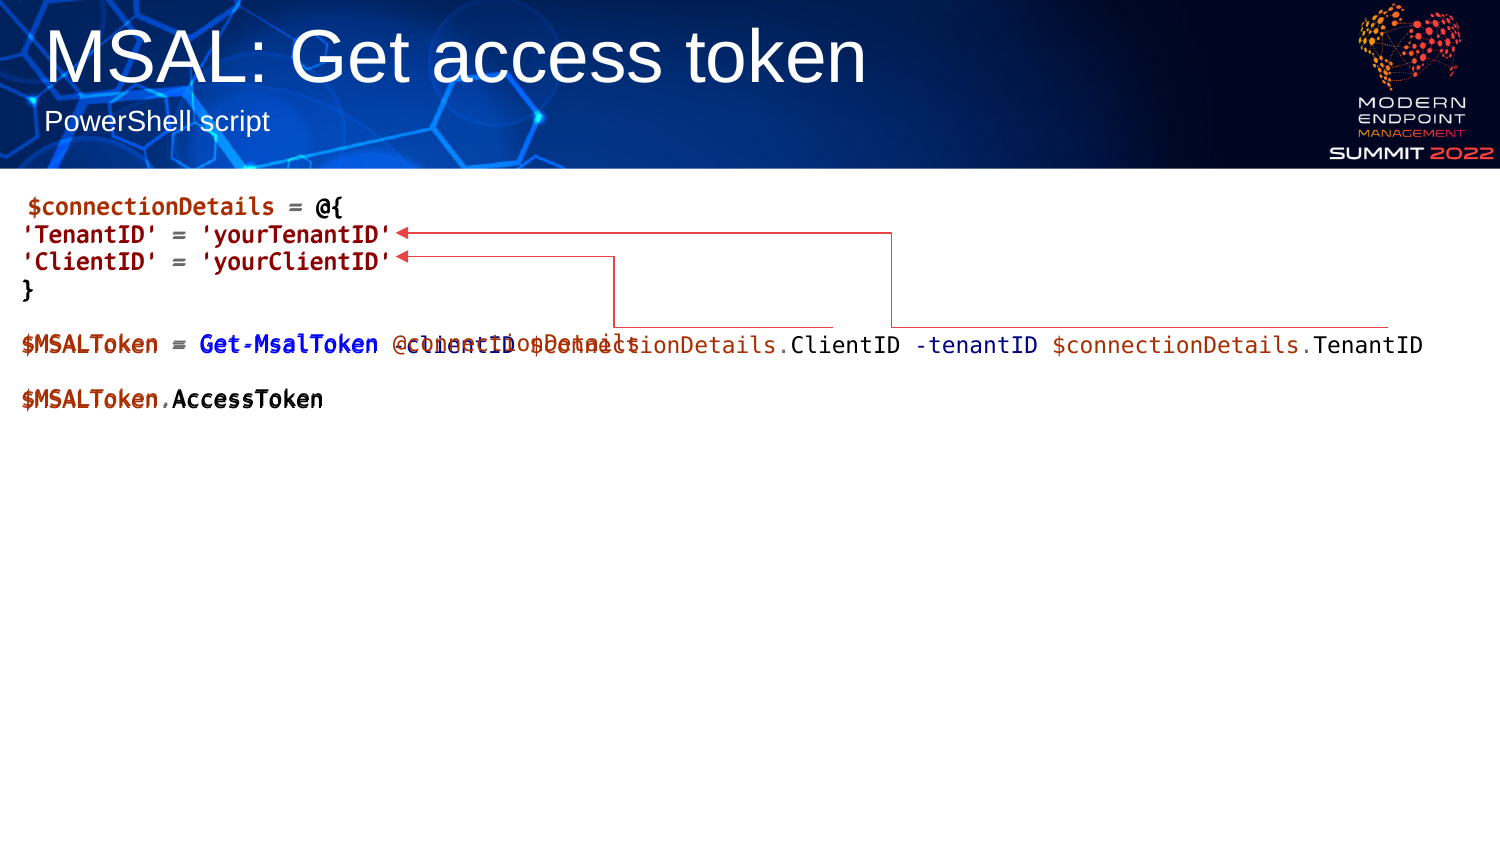

# MSAL: Get access token
PowerShell script
 $connectionDetails = @{
'TenantID' = 'yourTenantID'
'ClientID' = 'yourClientID'
}

$MSALToken = Get-MsalToken @connectionDetails

$MSALToken.AccessToken
 $connectionDetails = @{
'TenantID' = 'yourTenantID'
'ClientID' = 'yourClientID'
}

$MSALToken = Get-MsalToken -clientID $connectionDetails.ClientID -tenantID $connectionDetails.TenantID

$MSALToken.AccessToken